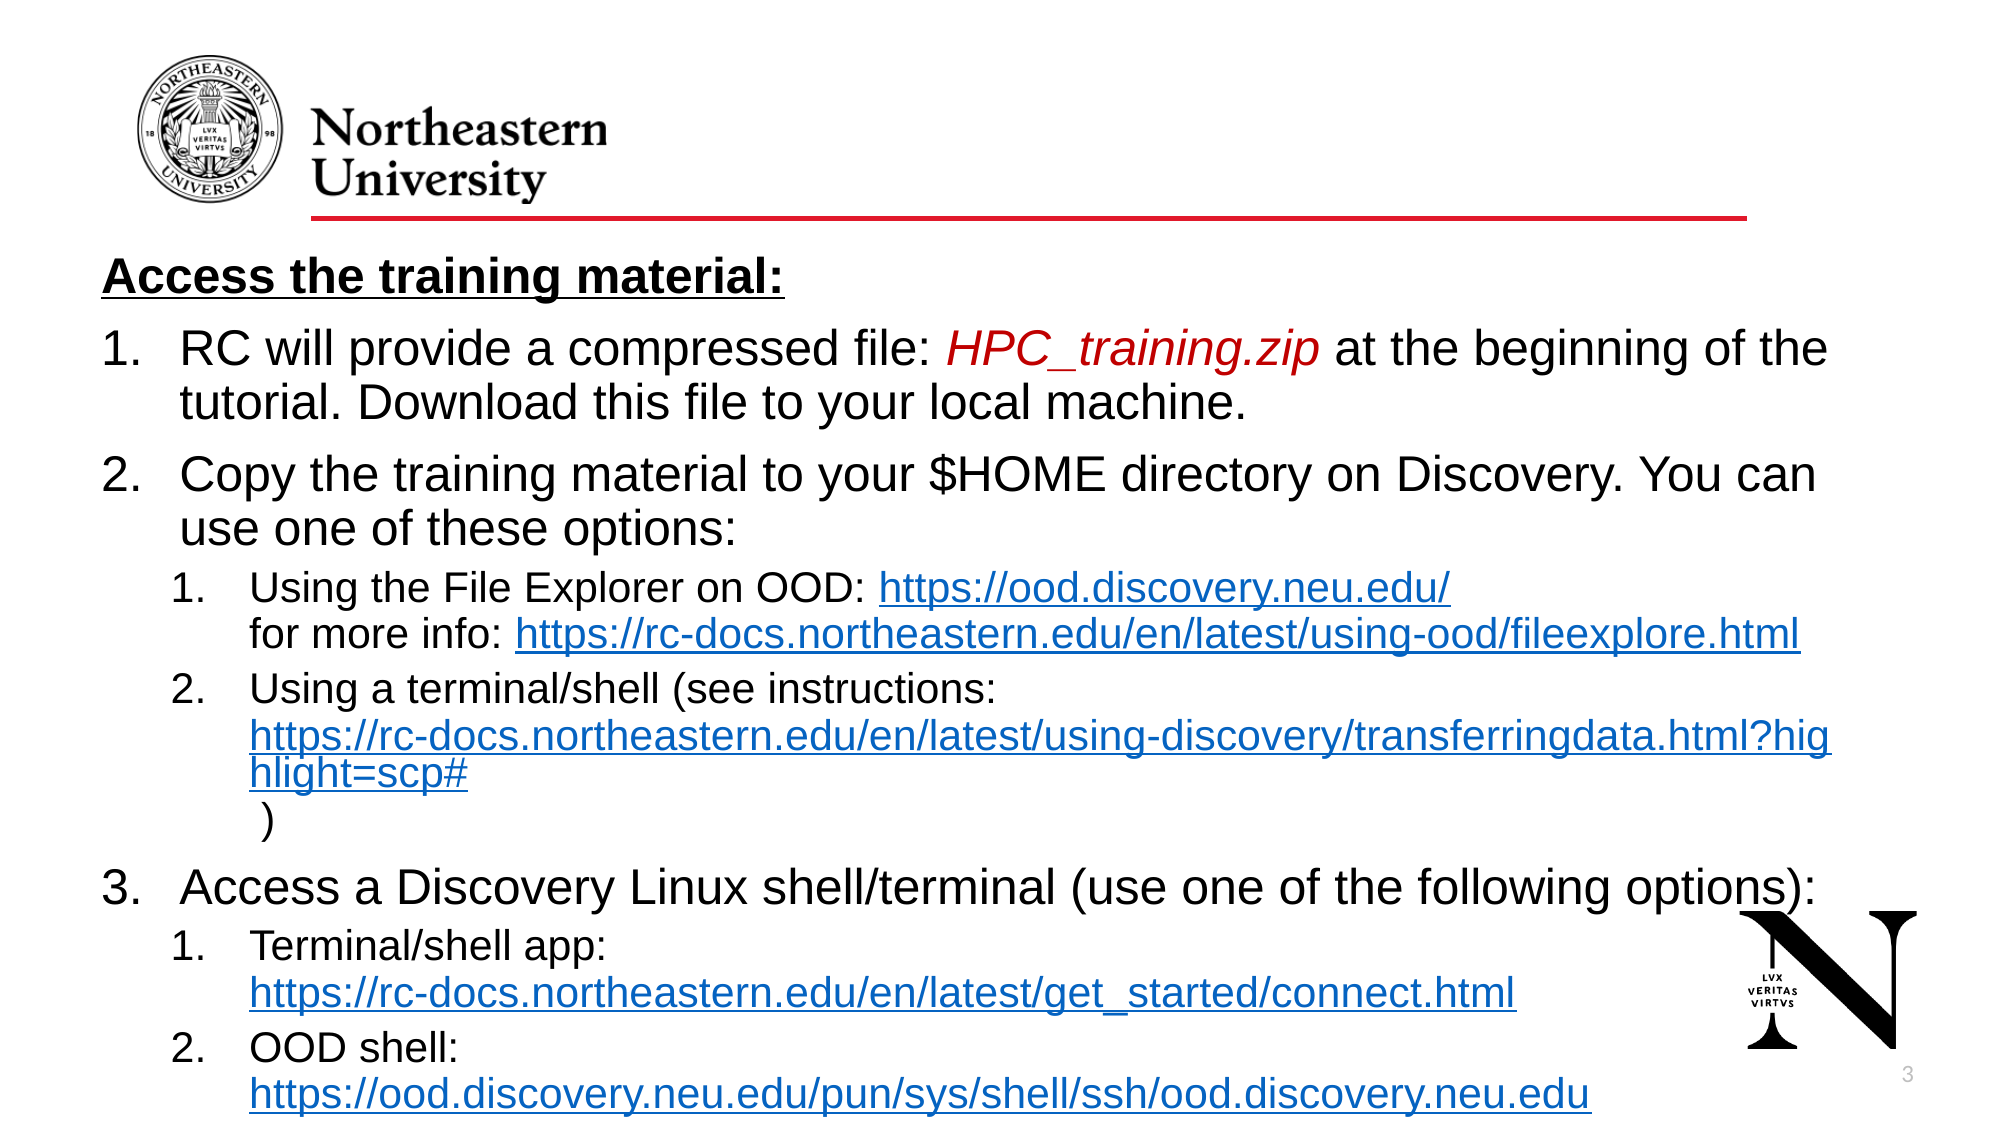

Access the training material:
RC will provide a compressed file: HPC_training.zip at the beginning of the tutorial. Download this file to your local machine.
Copy the training material to your $HOME directory on Discovery. You can use one of these options:
Using the File Explorer on OOD: https://ood.discovery.neu.edu/
for more info: https://rc-docs.northeastern.edu/en/latest/using-ood/fileexplore.html
Using a terminal/shell (see instructions: https://rc-docs.northeastern.edu/en/latest/using-discovery/transferringdata.html?highlight=scp# )
Access a Discovery Linux shell/terminal (use one of the following options):
Terminal/shell app: https://rc-docs.northeastern.edu/en/latest/get_started/connect.html
OOD shell:
https://ood.discovery.neu.edu/pun/sys/shell/ssh/ood.discovery.neu.edu
3